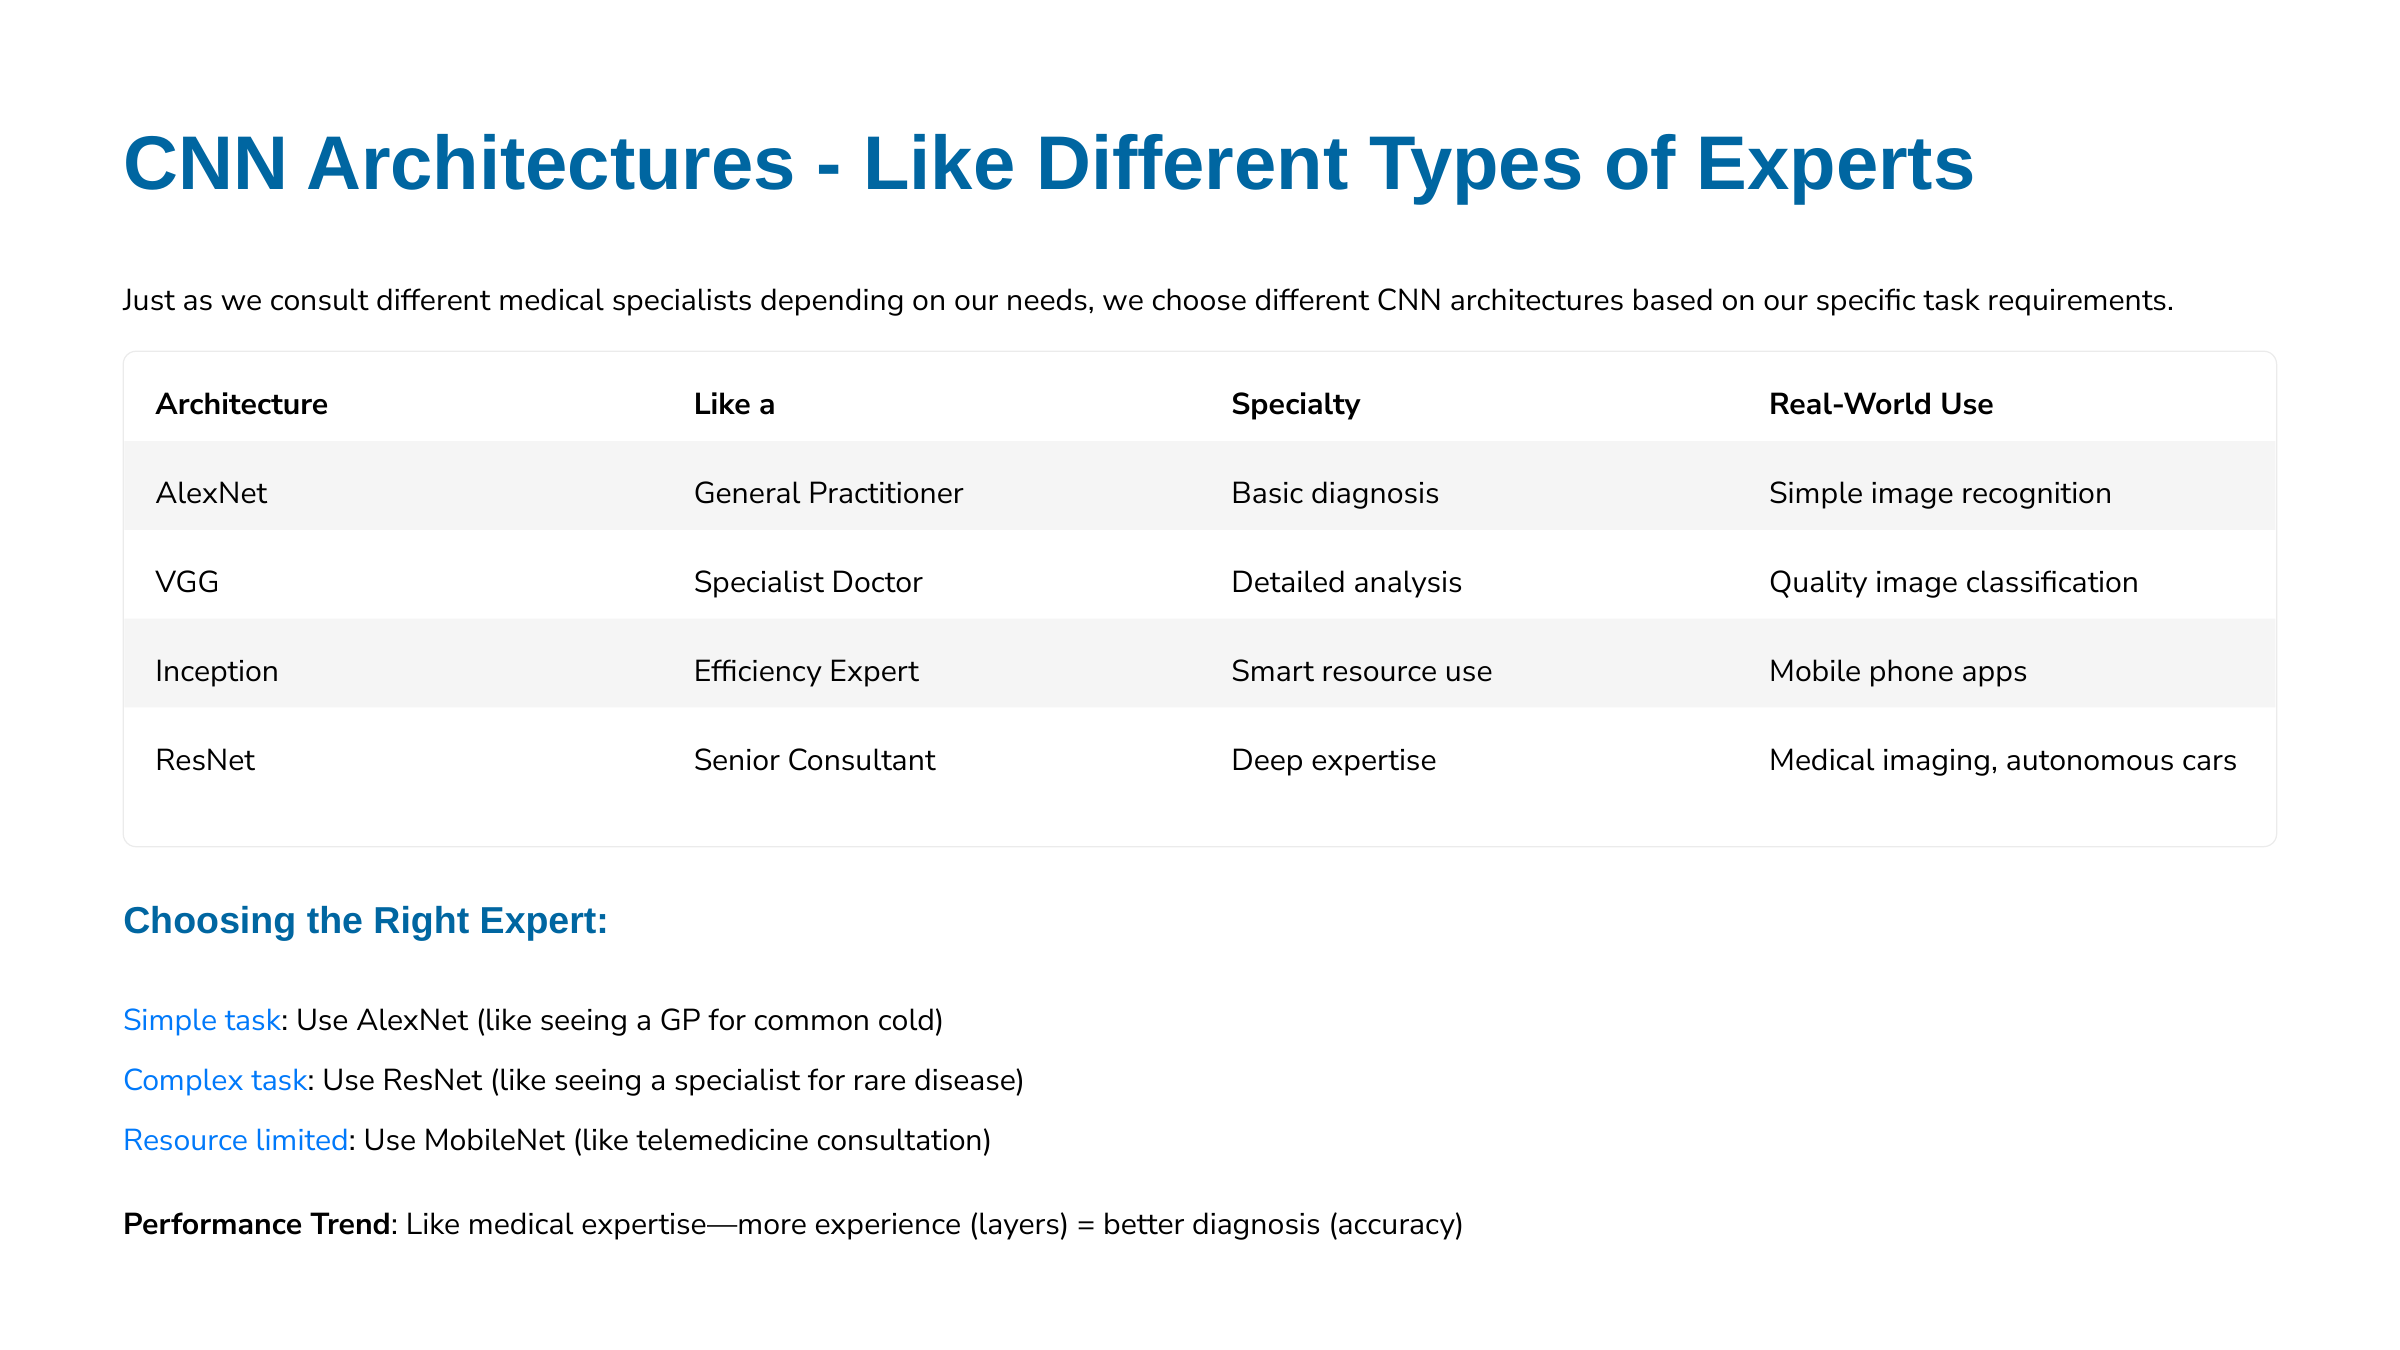

CNN Architectures - Like Different Types of Experts
Just as we consult different medical specialists depending on our needs, we choose different CNN architectures based on our specific task requirements.

Architecture
Like a
Specialty
Real-World Use

AlexNet
General Practitioner
Basic diagnosis
Simple image recognition

VGG
Specialist Doctor
Detailed analysis
Quality image classification

Inception
Efficiency Expert
Smart resource use
Mobile phone apps

ResNet
Senior Consultant
Deep expertise
Medical imaging, autonomous cars
Choosing the Right Expert:
Simple task: Use AlexNet (like seeing a GP for common cold)
Complex task: Use ResNet (like seeing a specialist for rare disease)
Resource limited: Use MobileNet (like telemedicine consultation)
Performance Trend: Like medical expertise—more experience (layers) = better diagnosis (accuracy)